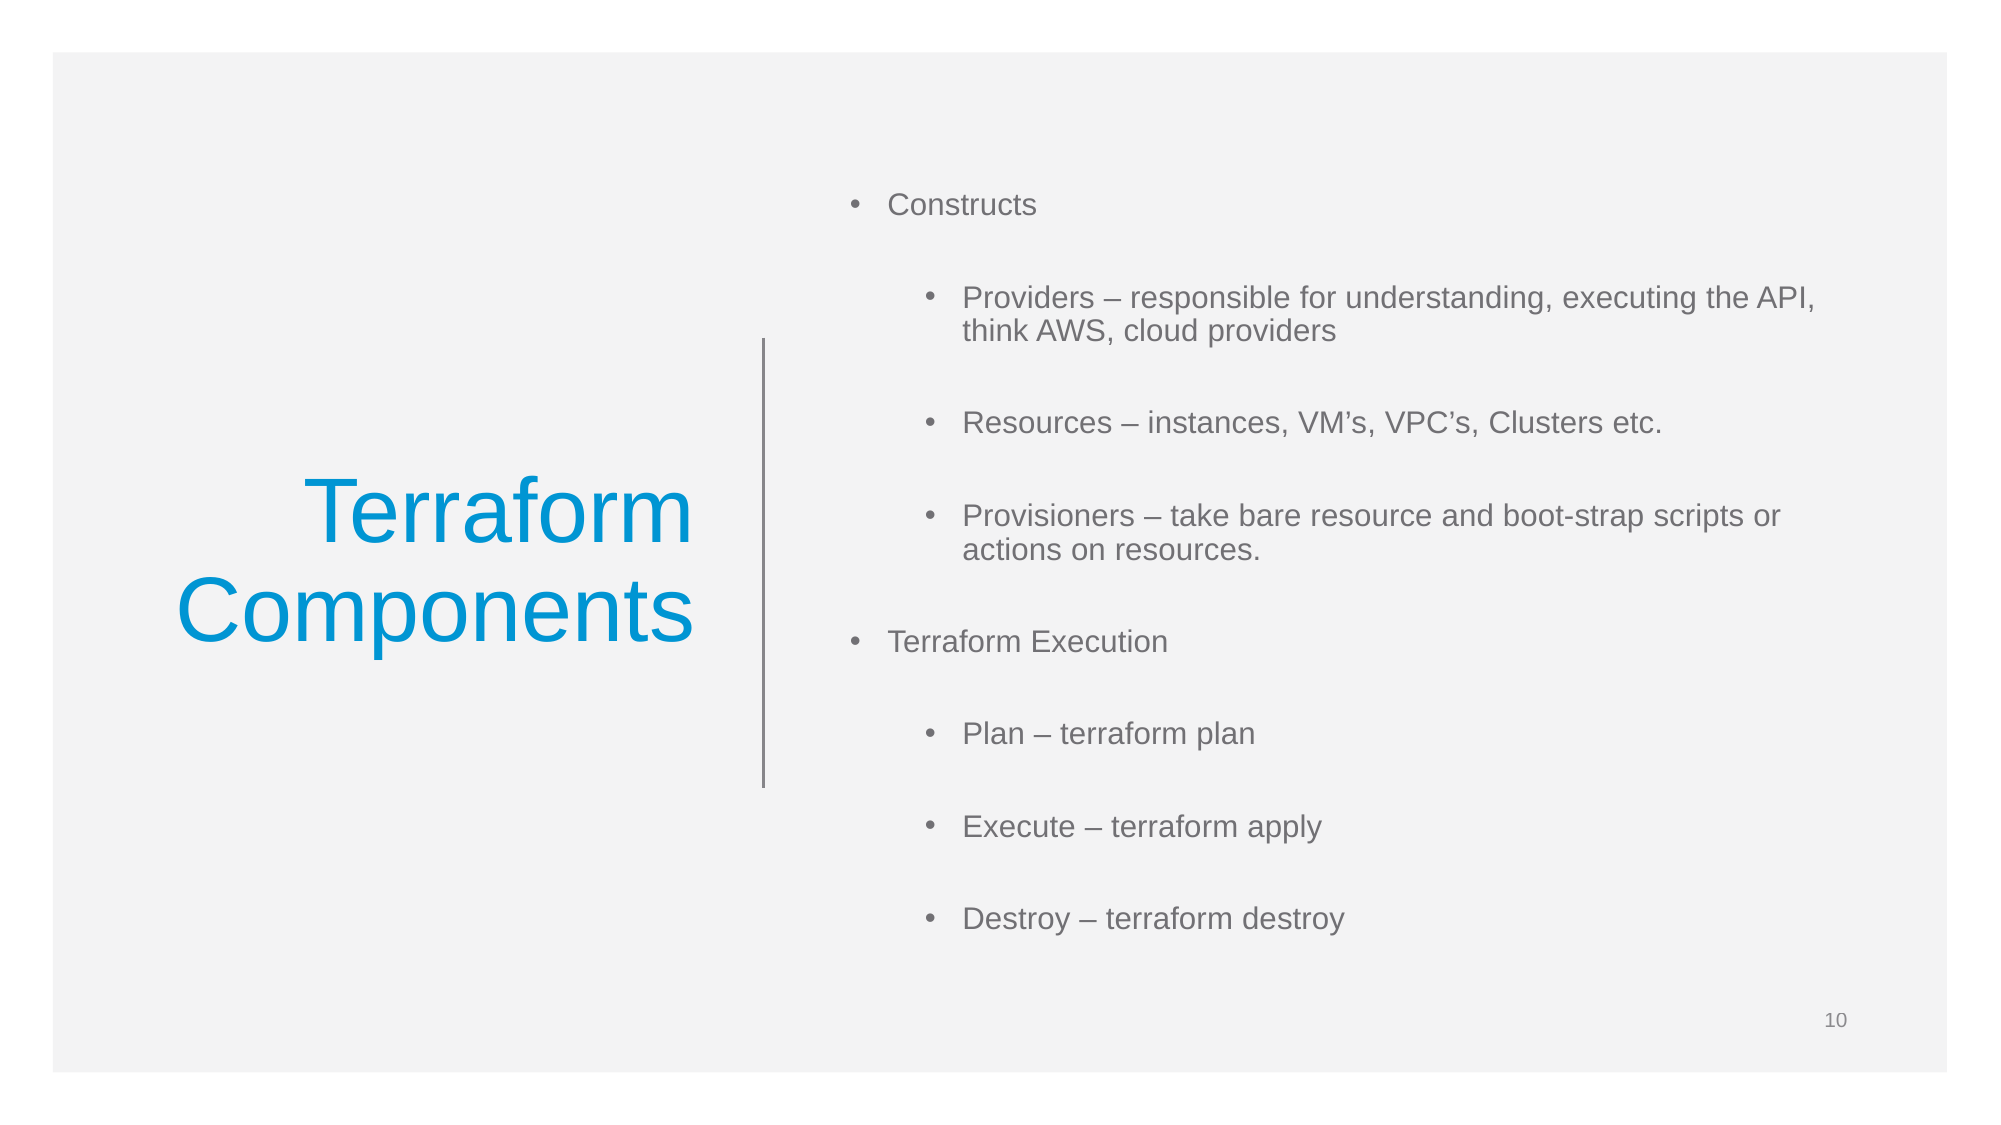

# Terraform Components
Constructs

Providers – responsible for understanding, executing the API, think AWS, cloud providers

Resources – instances, VM’s, VPC’s, Clusters etc.

Provisioners – take bare resource and boot-strap scripts or actions on resources.

Terraform Execution

Plan – terraform plan

Execute – terraform apply

Destroy – terraform destroy
10